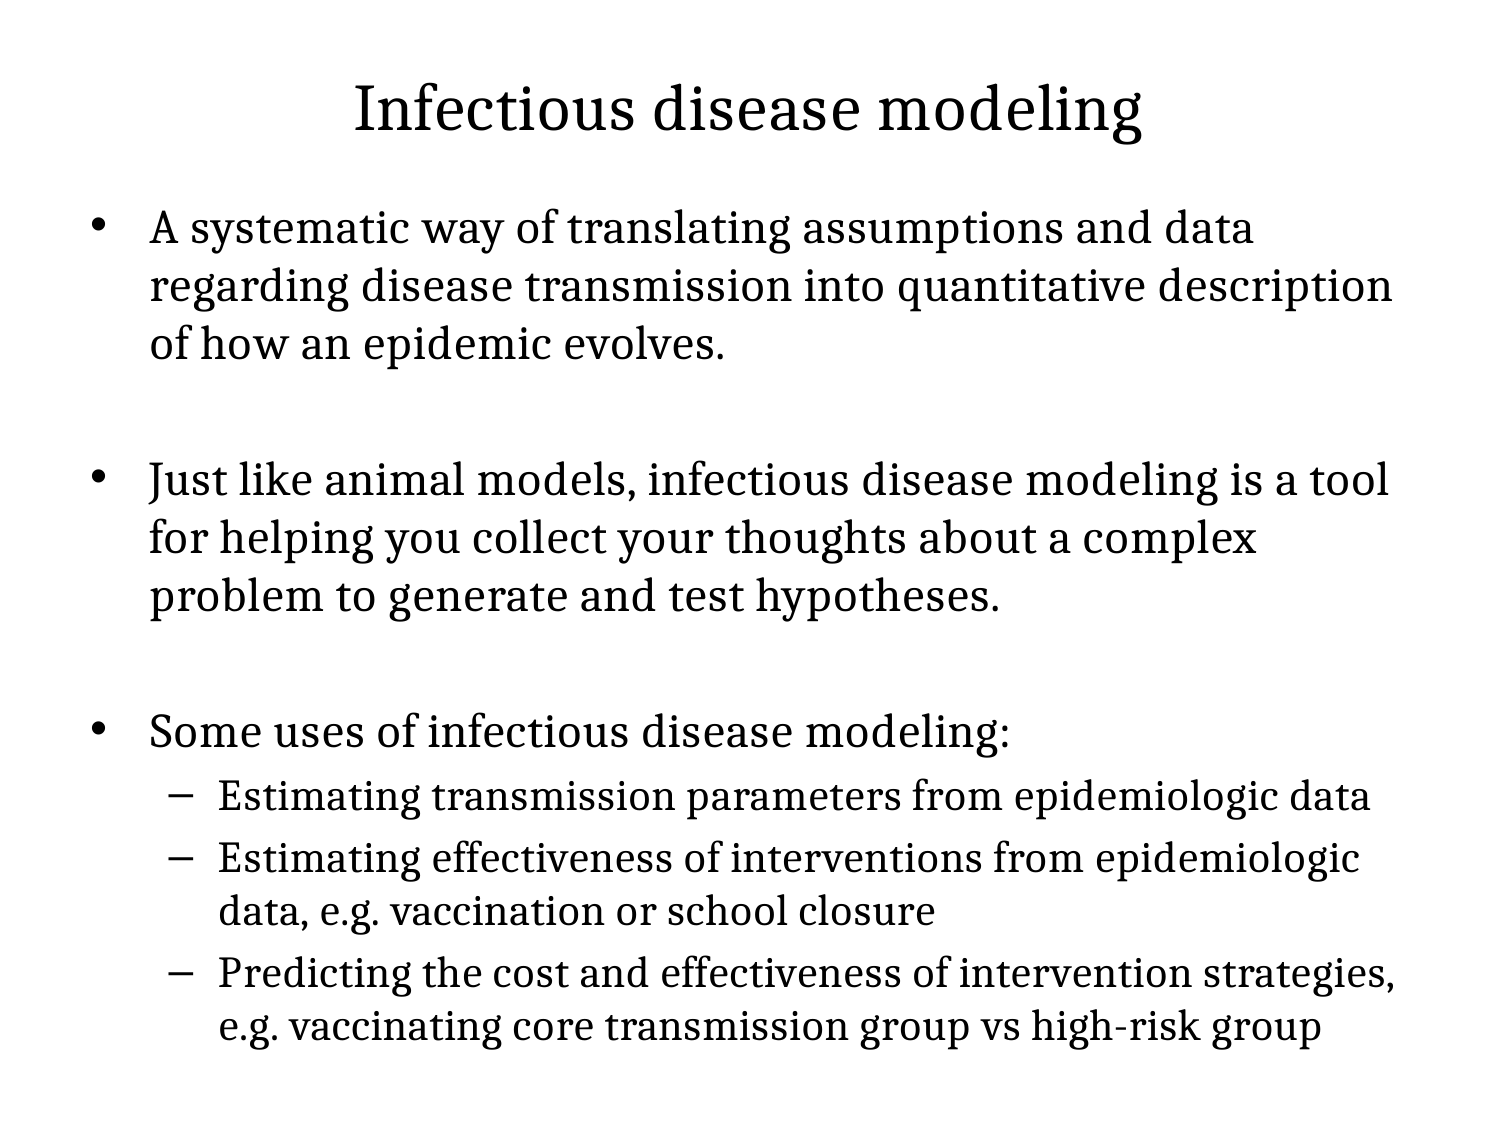

# Infectious disease modeling
A systematic way of translating assumptions and data regarding disease transmission into quantitative description of how an epidemic evolves.

Just like animal models, infectious disease modeling is a tool for helping you collect your thoughts about a complex problem to generate and test hypotheses.

Some uses of infectious disease modeling:
Estimating transmission parameters from epidemiologic data
Estimating effectiveness of interventions from epidemiologic data, e.g. vaccination or school closure
Predicting the cost and effectiveness of intervention strategies, e.g. vaccinating core transmission group vs high-risk group